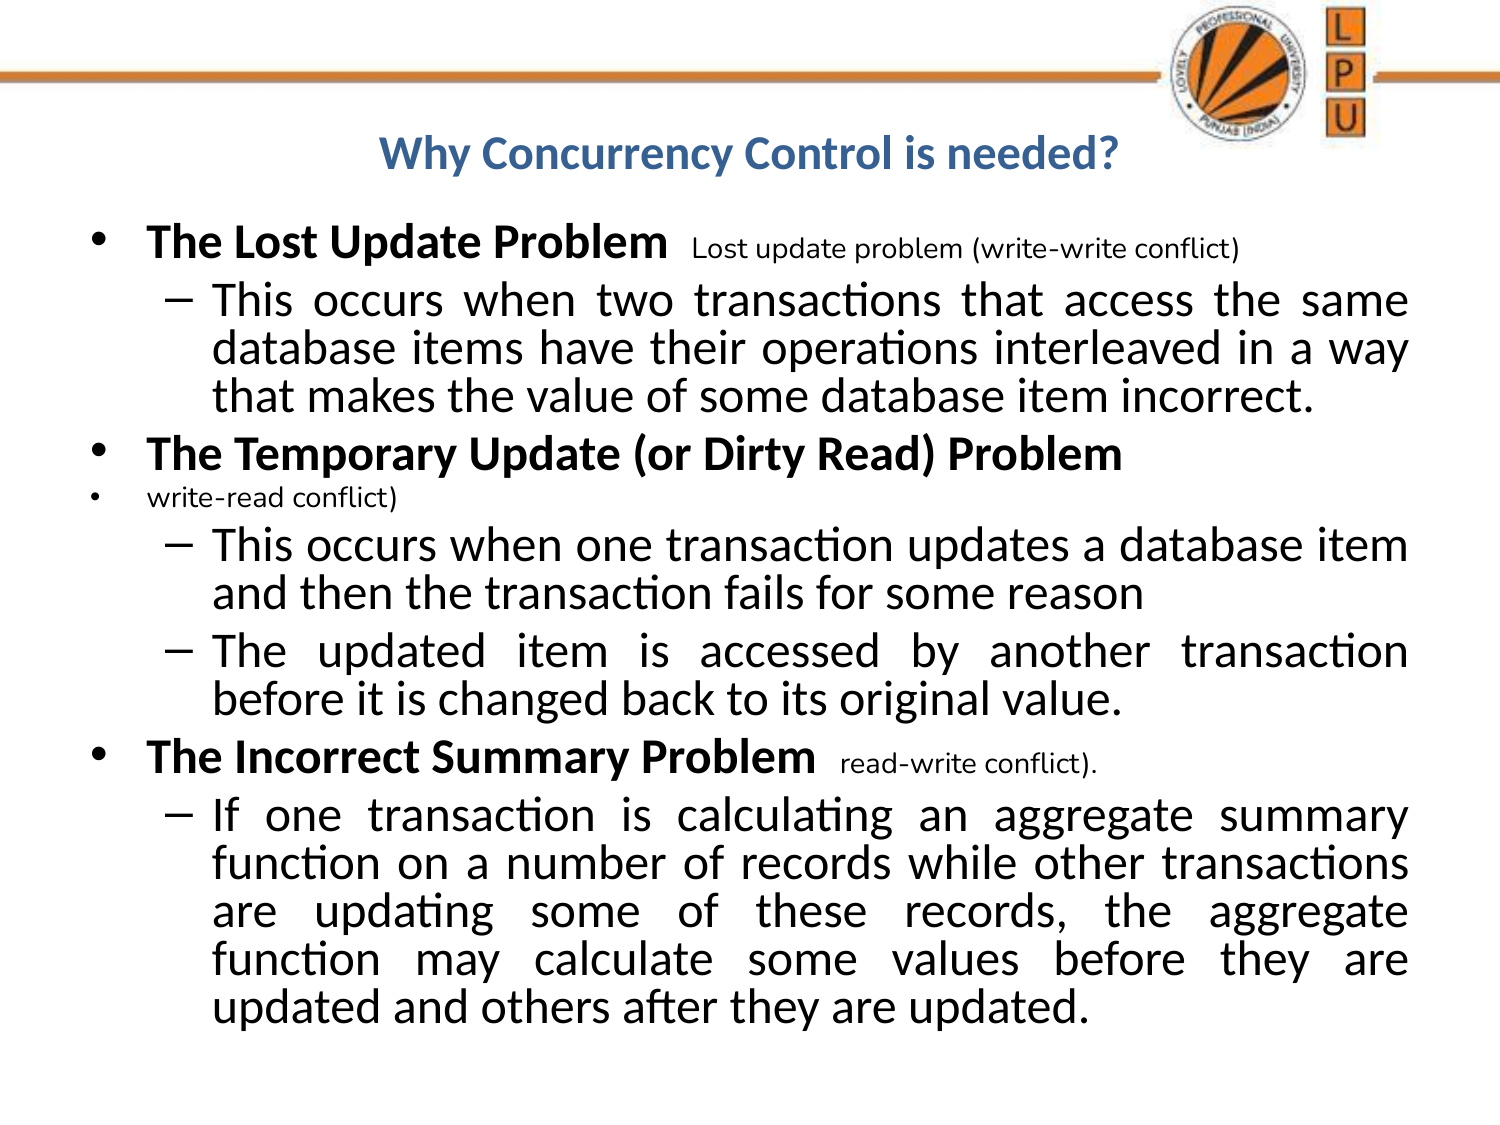

# Why Concurrency Control is needed?
The Lost Update Problem  Lost update problem (write-write conflict)
This occurs when two transactions that access the same database items have their operations interleaved in a way that makes the value of some database item incorrect.
The Temporary Update (or Dirty Read) Problem
write-read conflict)
This occurs when one transaction updates a database item and then the transaction fails for some reason
The updated item is accessed by another transaction before it is changed back to its original value.
The Incorrect Summary Problem  read-write conflict).
If one transaction is calculating an aggregate summary function on a number of records while other transactions are updating some of these records, the aggregate function may calculate some values before they are updated and others after they are updated.